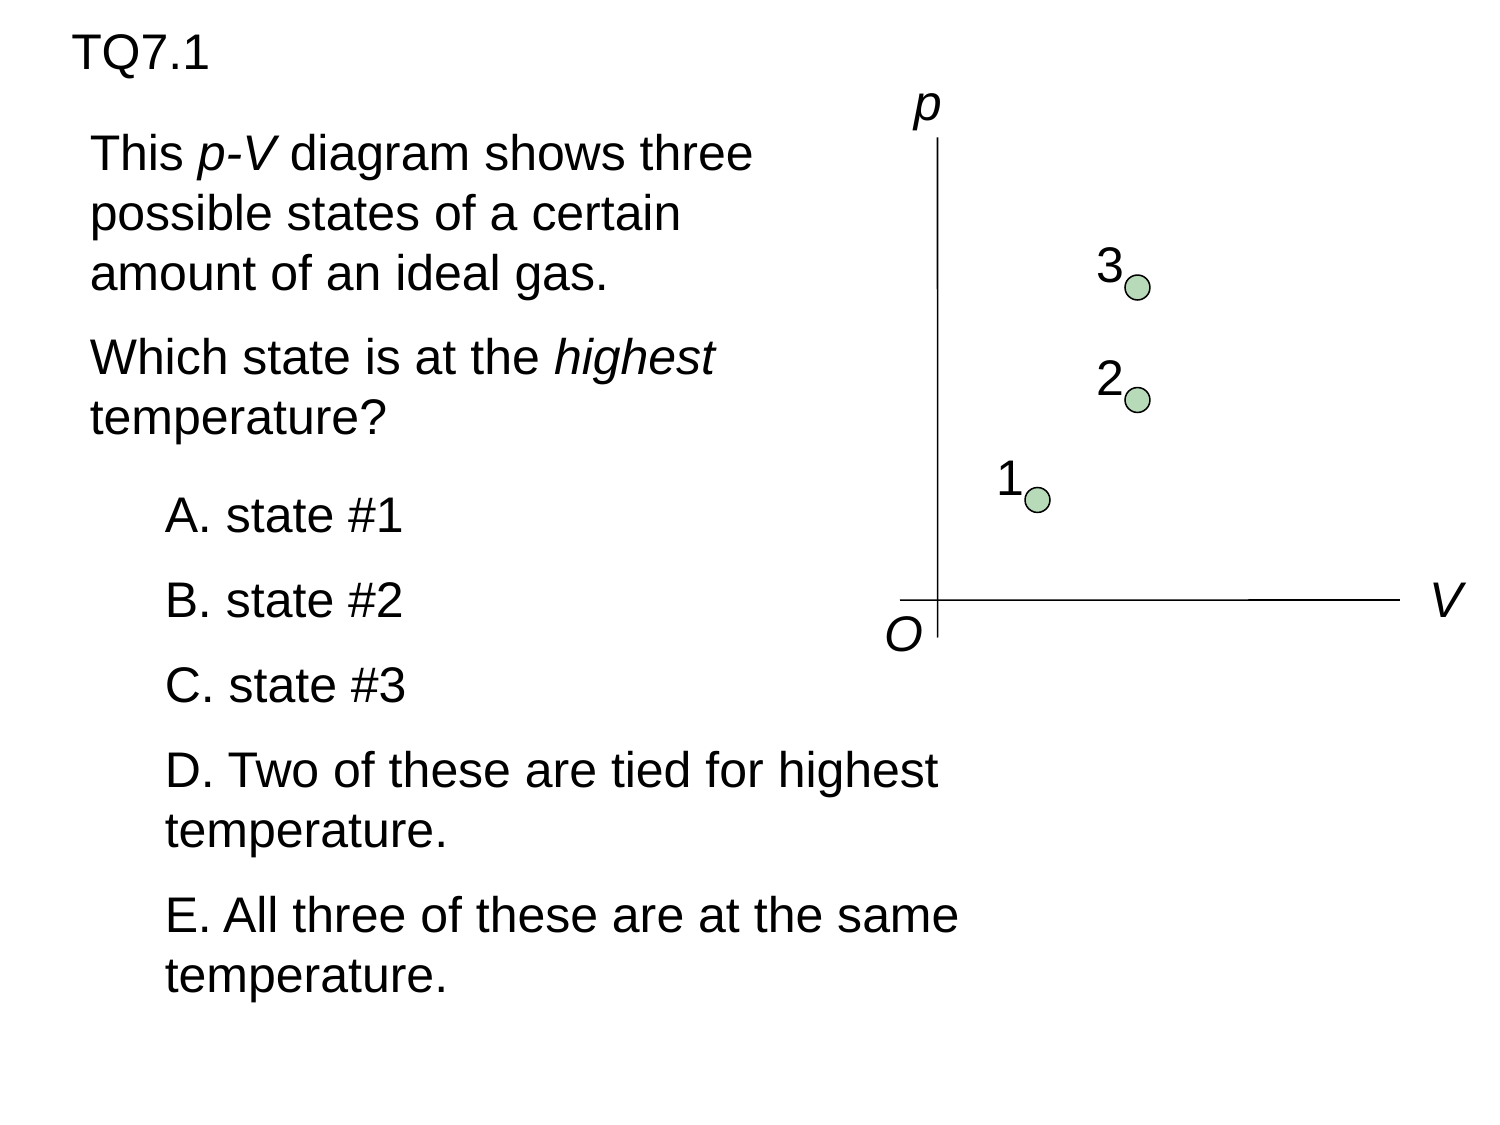

TQ7.1
p
This p-V diagram shows three possible states of a certain amount of an ideal gas.
Which state is at the highest temperature?

3

2

1
A. state #1
B. state #2
C. state #3
D. Two of these are tied for highest temperature.
E. All three of these are at the same temperature.

V
O